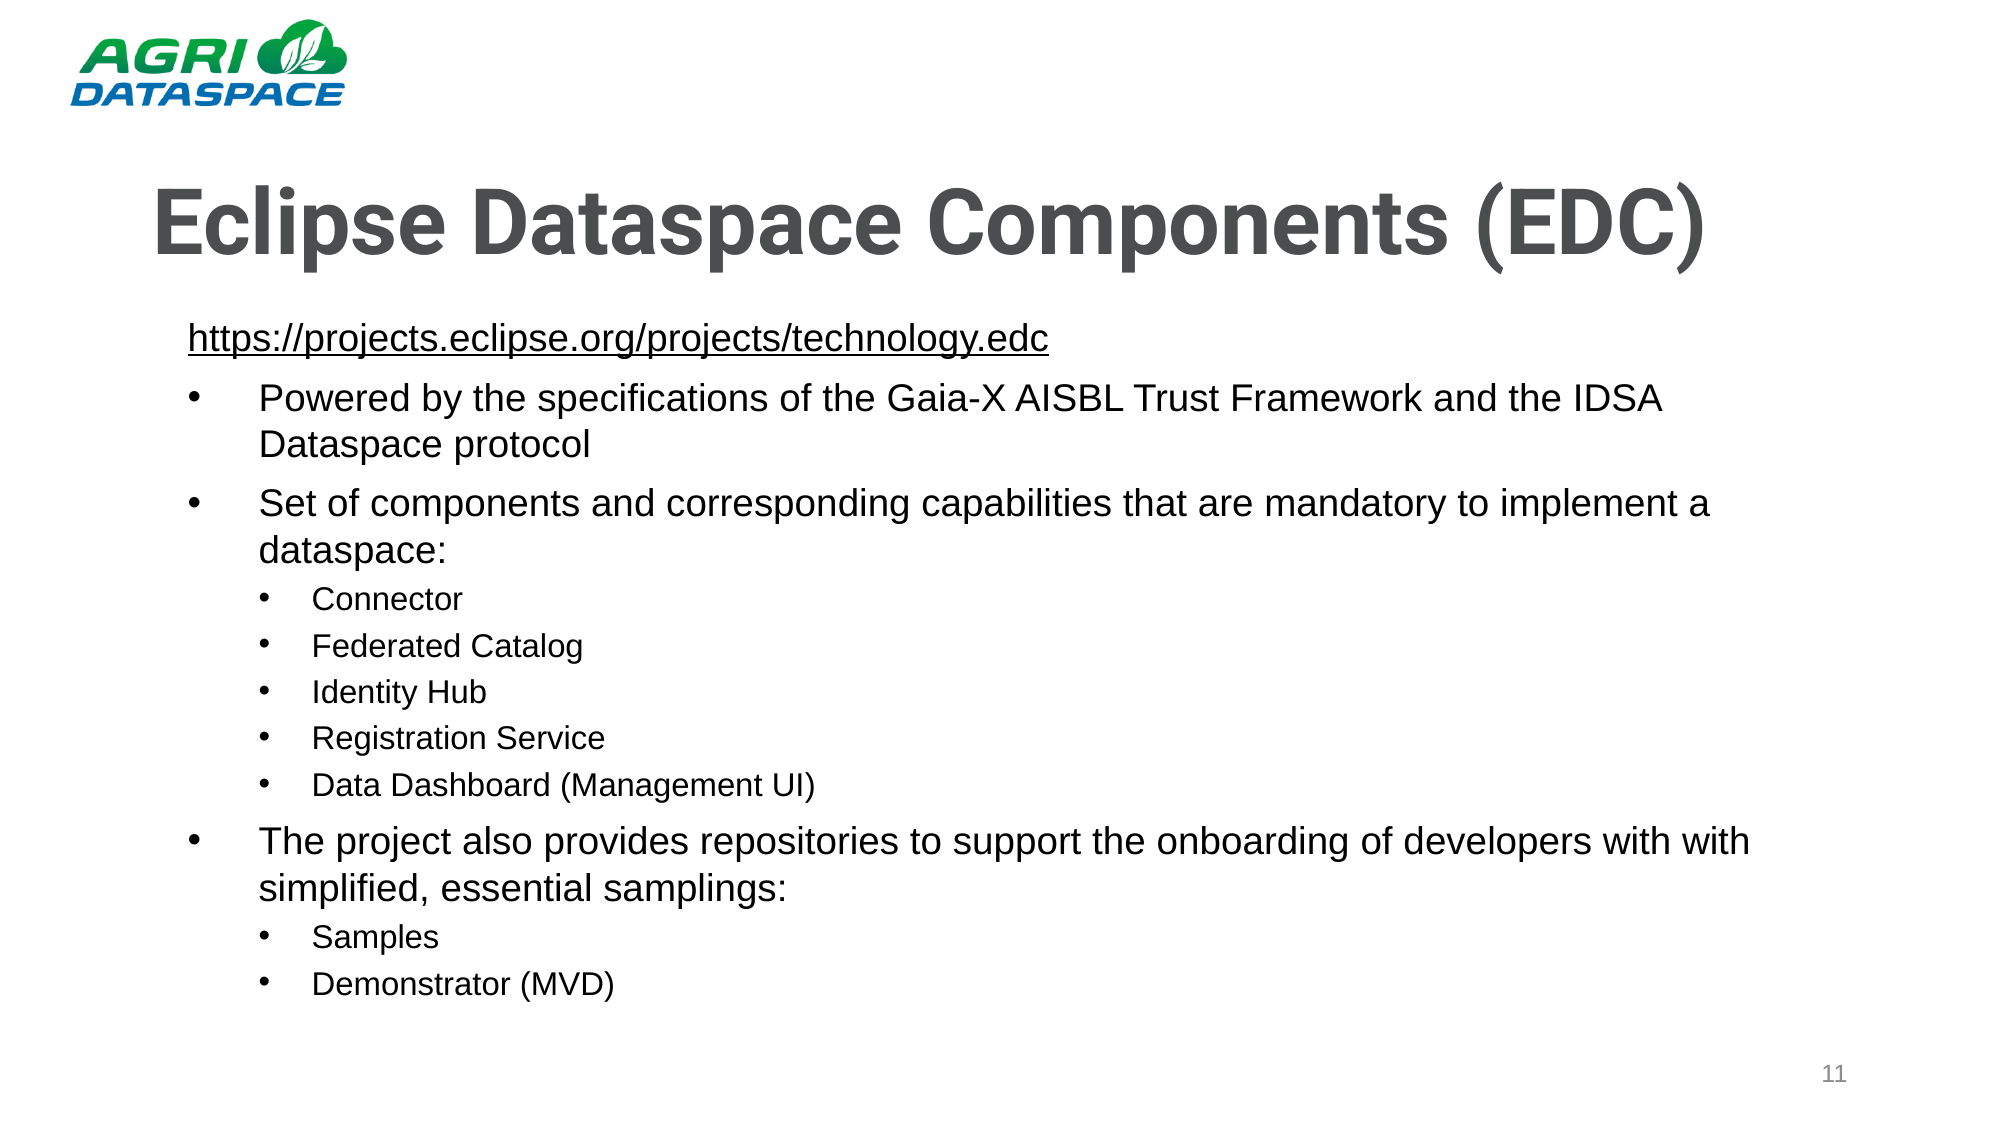

# Eclipse Dataspace Components (EDC)
https://projects.eclipse.org/projects/technology.edc
Powered by the specifications of the Gaia-X AISBL Trust Framework and the IDSA Dataspace protocol
Set of components and corresponding capabilities that are mandatory to implement a dataspace:
Connector
Federated Catalog
Identity Hub
Registration Service
Data Dashboard (Management UI)
The project also provides repositories to support the onboarding of developers with with simplified, essential samplings:
Samples
Demonstrator (MVD)

11